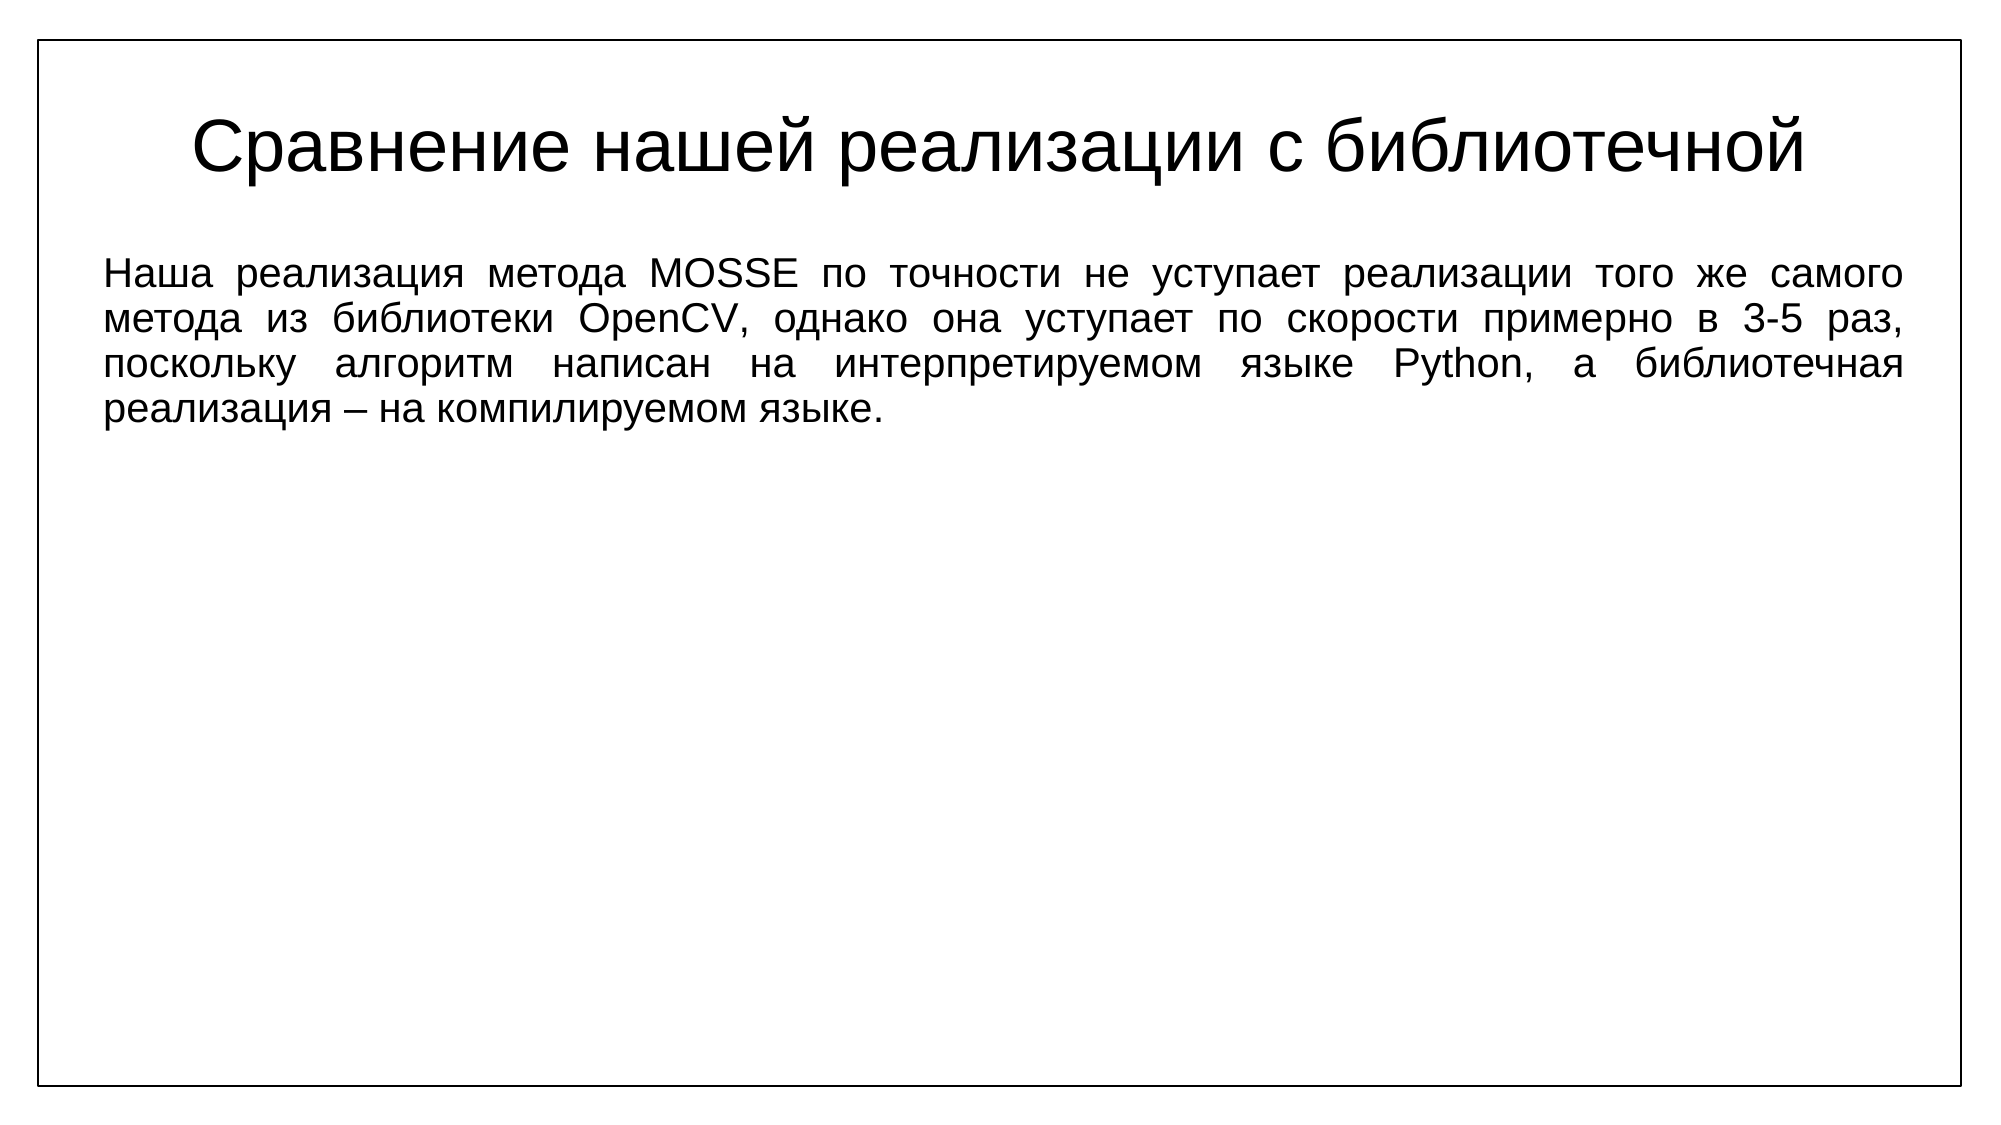

# Сравнение нашей реализации с библиотечной
Наша реализация метода MOSSE по точности не уступает реализации того же самого метода из библиотеки OpenCV, однако она уступает по скорости примерно в 3-5 раз, поскольку алгоритм написан на интерпретируемом языке Python, а библиотечная реализация – на компилируемом языке.